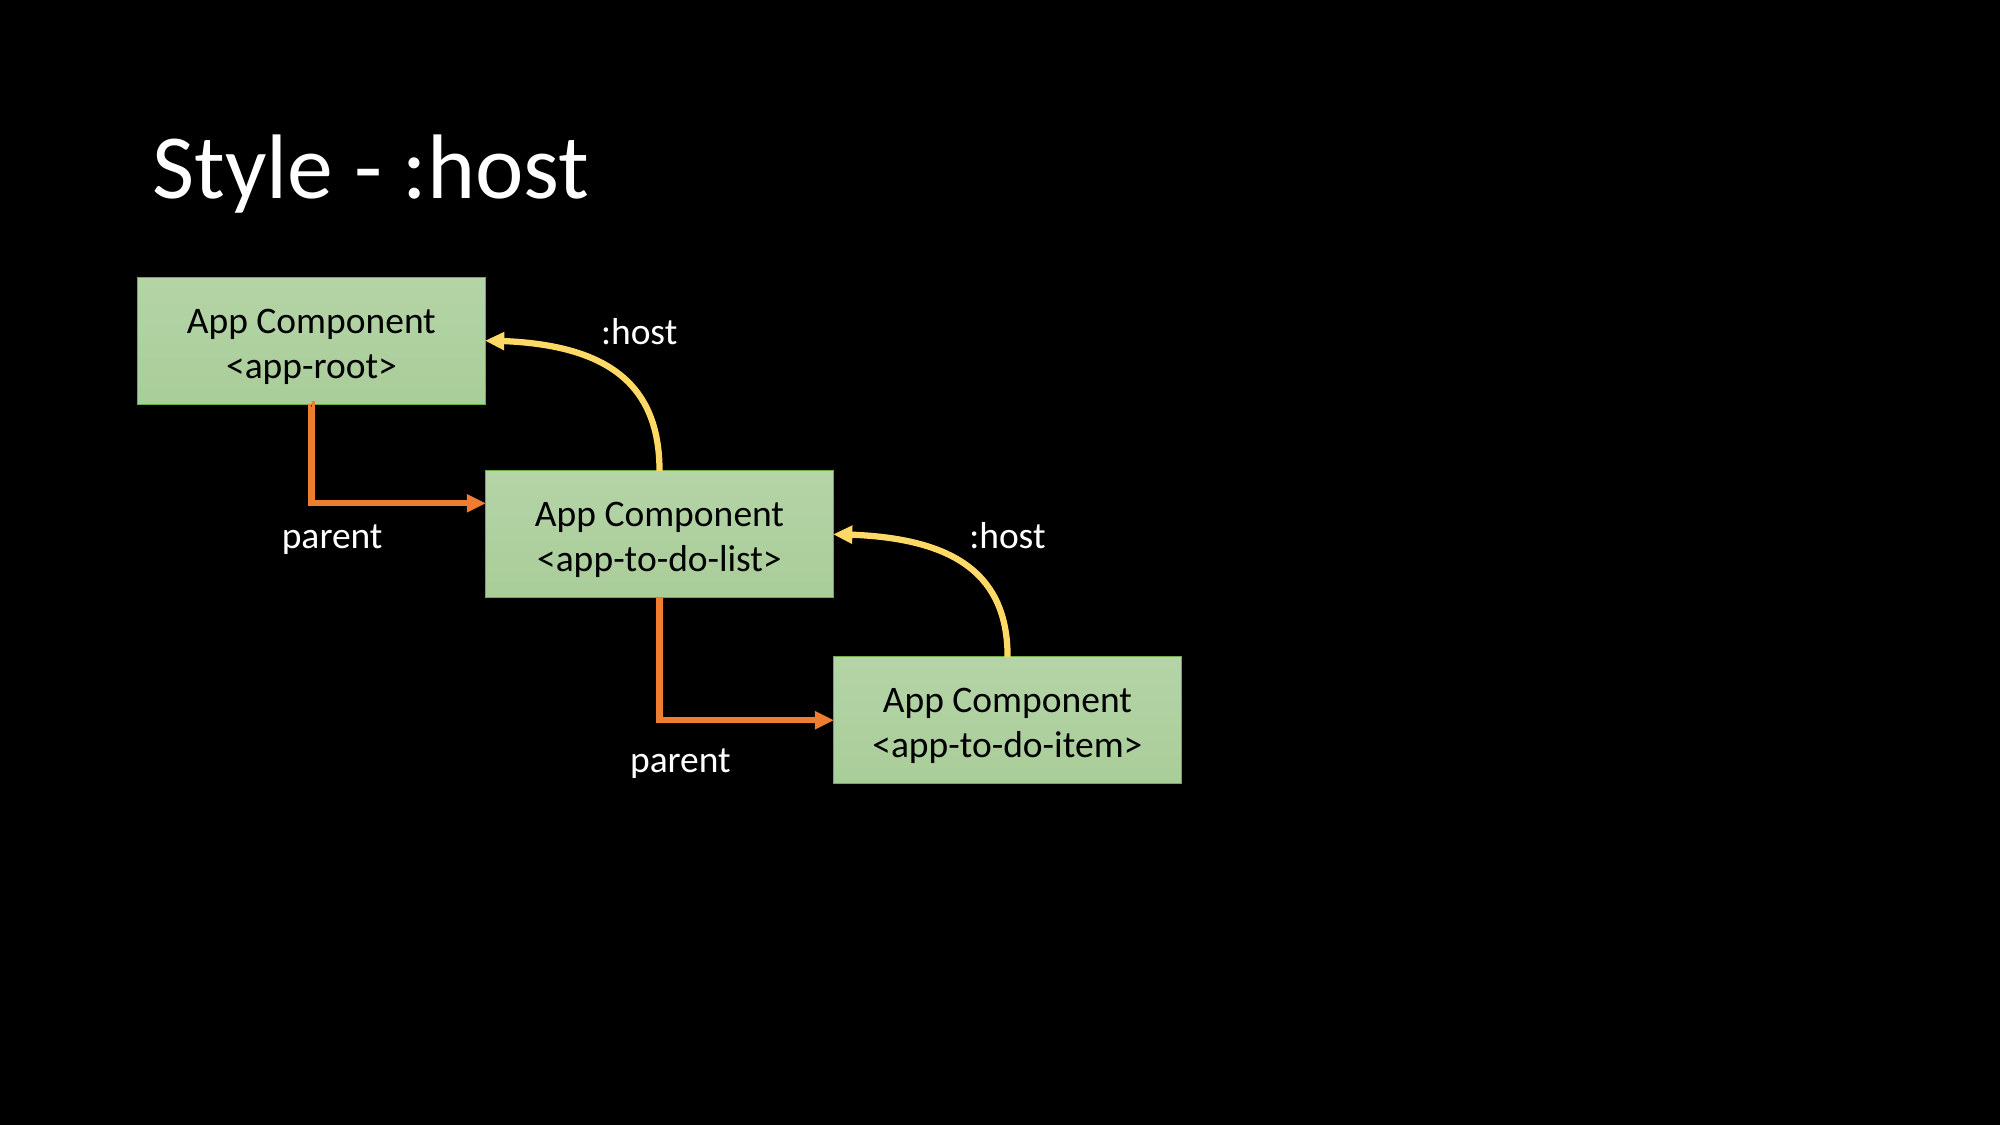

# Style - :host
App Component
<app-root>
:host
App Component
<app-to-do-list>
parent
:host
App Component
<app-to-do-item>
parent